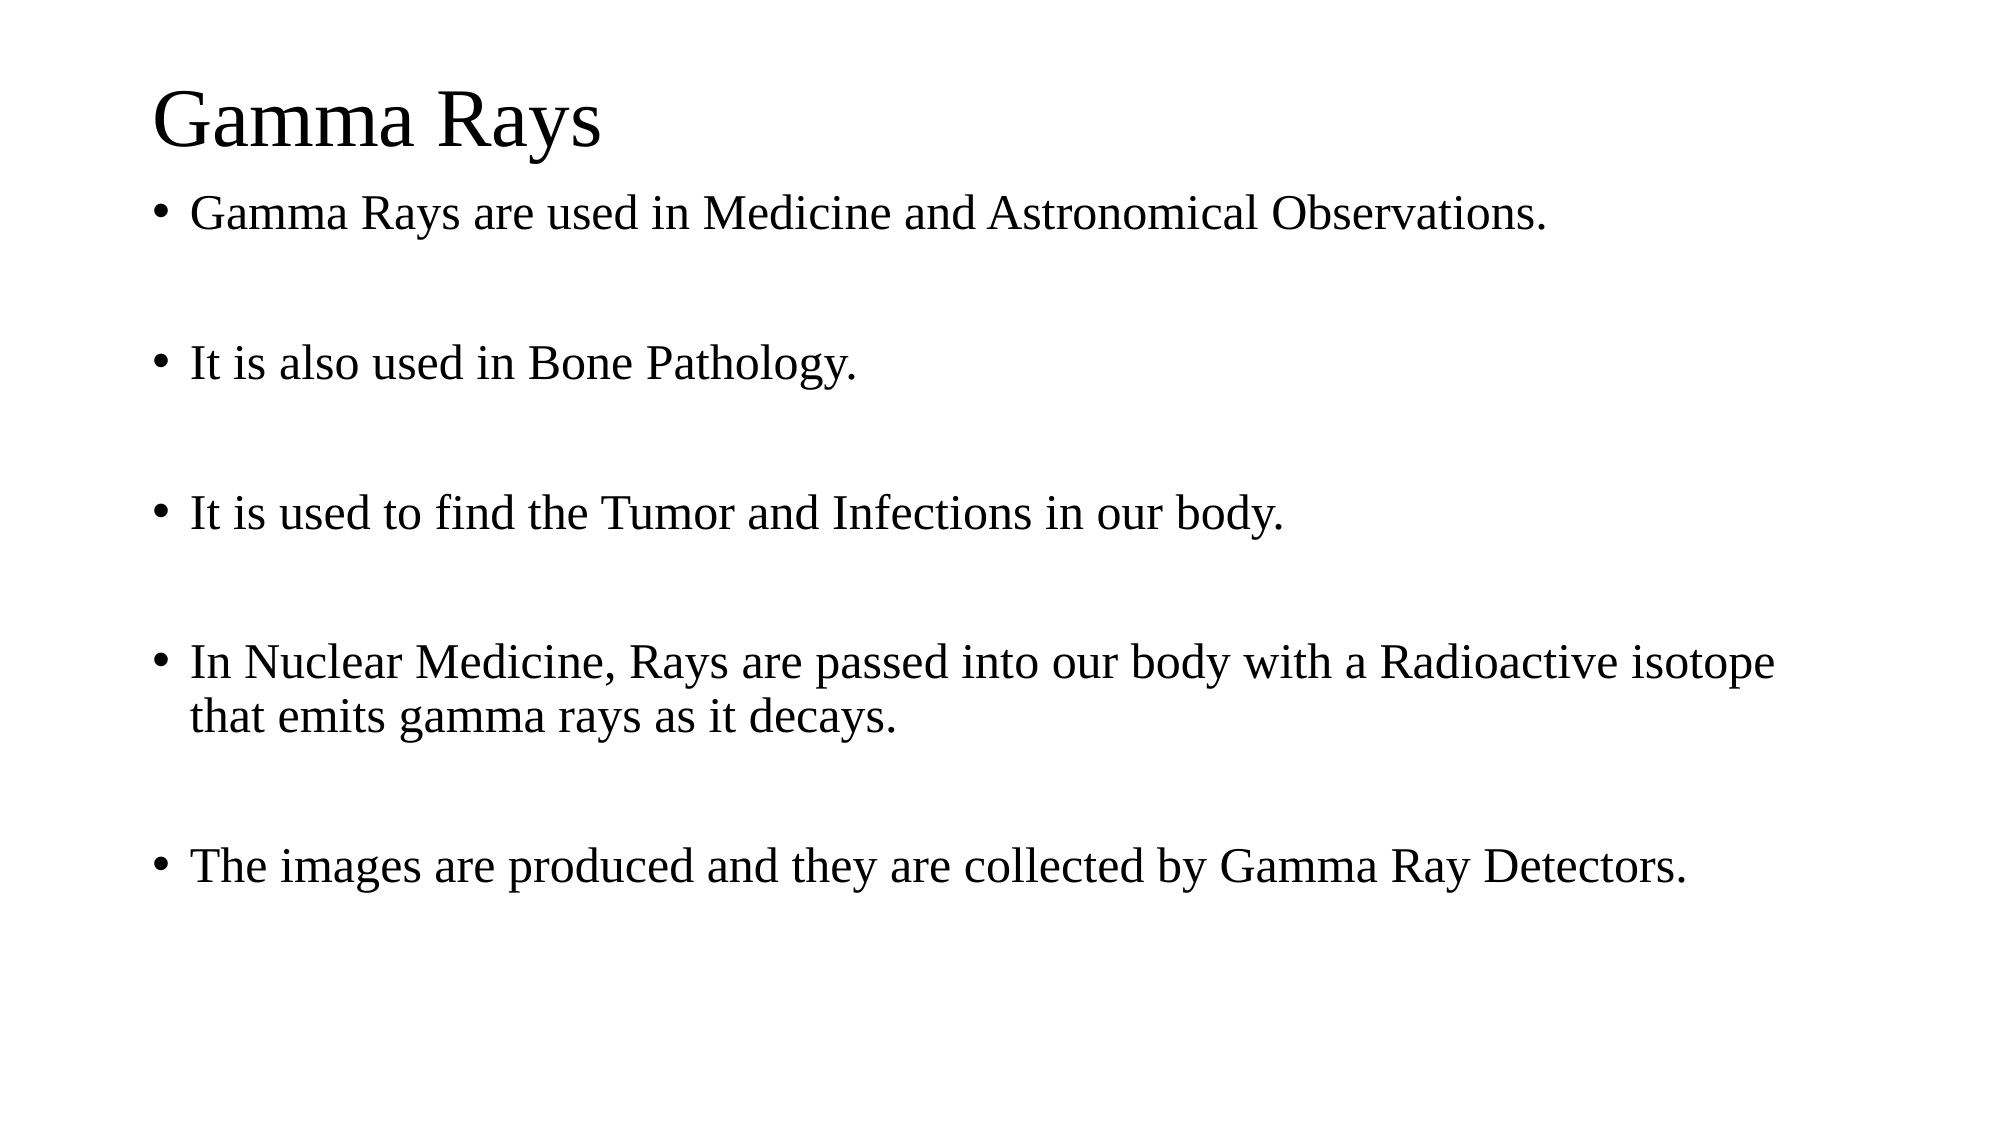

# Gamma Rays
Gamma Rays are used in Medicine and Astronomical Observations.

It is also used in Bone Pathology.

It is used to find the Tumor and Infections in our body.

In Nuclear Medicine, Rays are passed into our body with a Radioactive isotope that emits gamma rays as it decays.

The images are produced and they are collected by Gamma Ray Detectors.